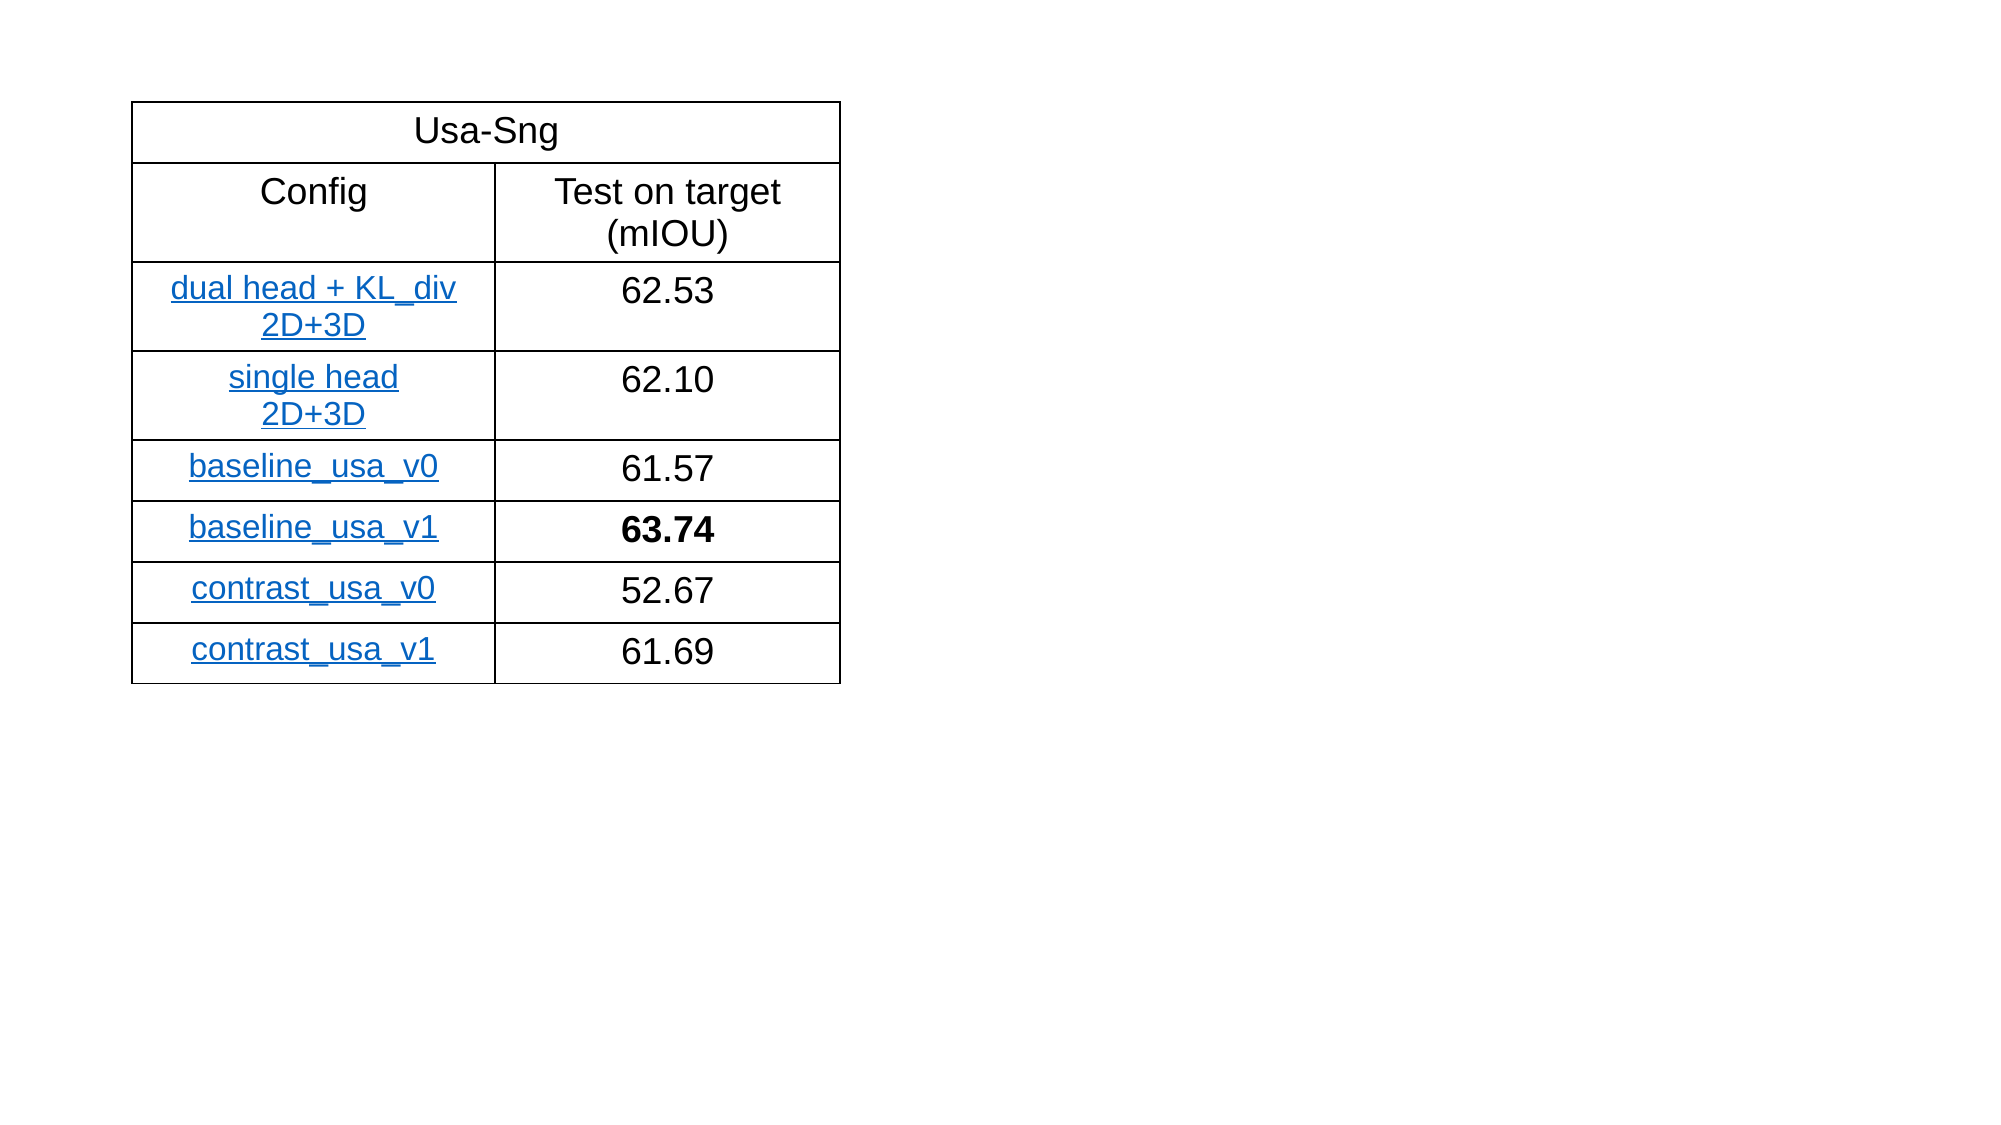

| Usa-Sng |  |
| --- | --- |
| Config | Test on target (mIOU) |
| dual head + KL\_div 2D+3D | 62.53 |
| single head 2D+3D | 62.10 |
| baseline\_usa\_v0 | 61.57 |
| baseline\_usa\_v1 | 63.74 |
| contrast\_usa\_v0 | 52.67 |
| contrast\_usa\_v1 | 61.69 |